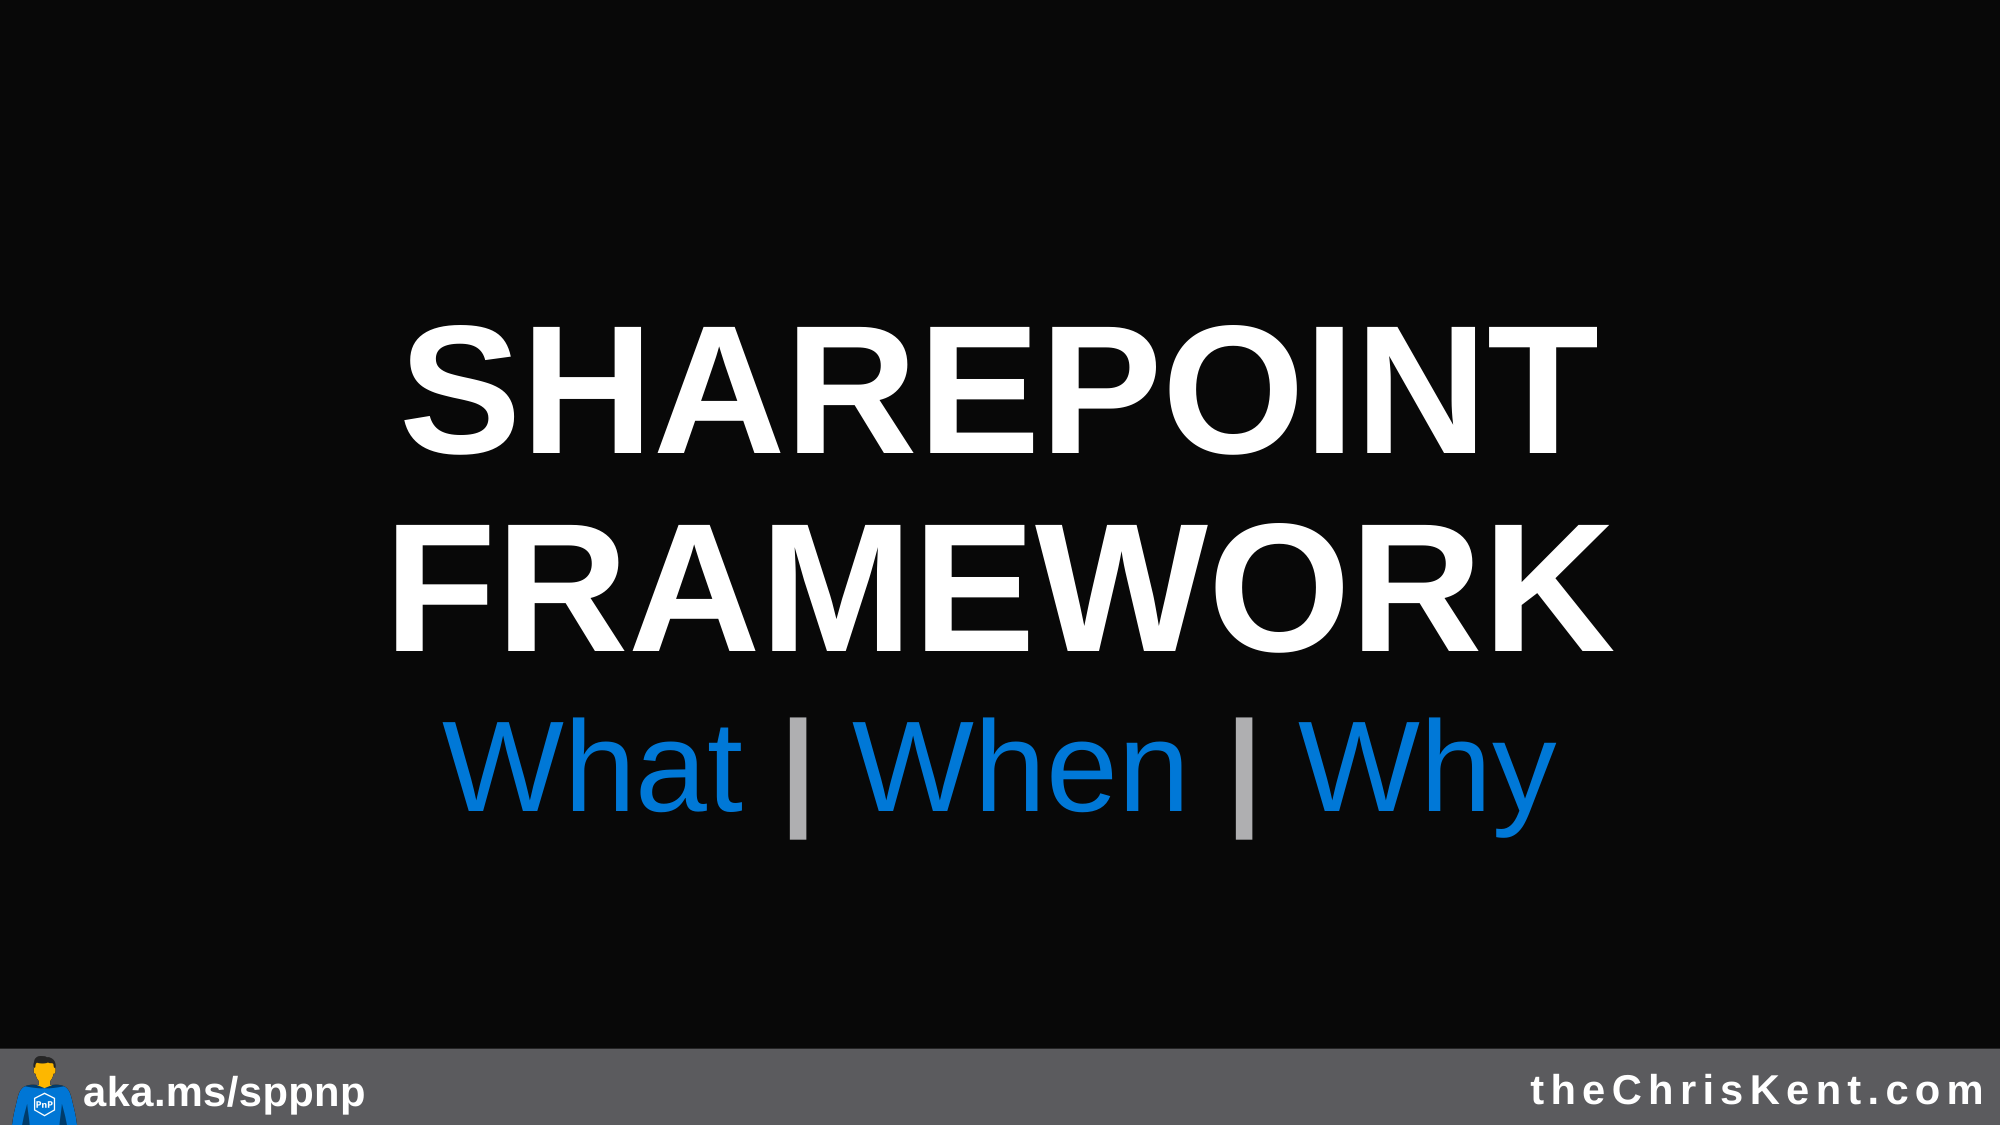

SharePoint Framework
What | When | Why